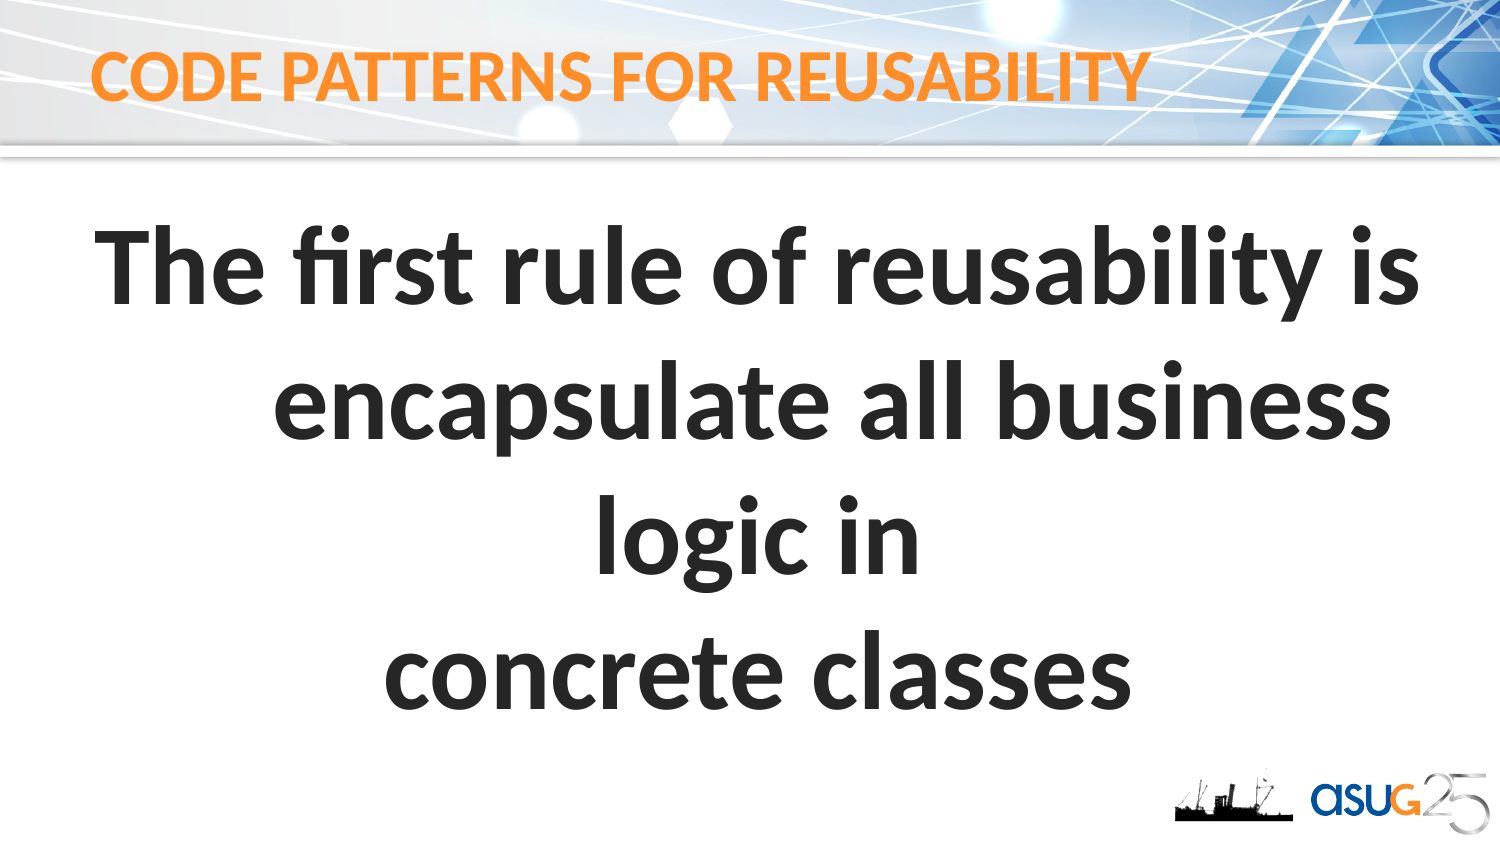

# Code patterns for Reusability
The first rule of reusability is
	encapsulate all business logic in
concrete classes